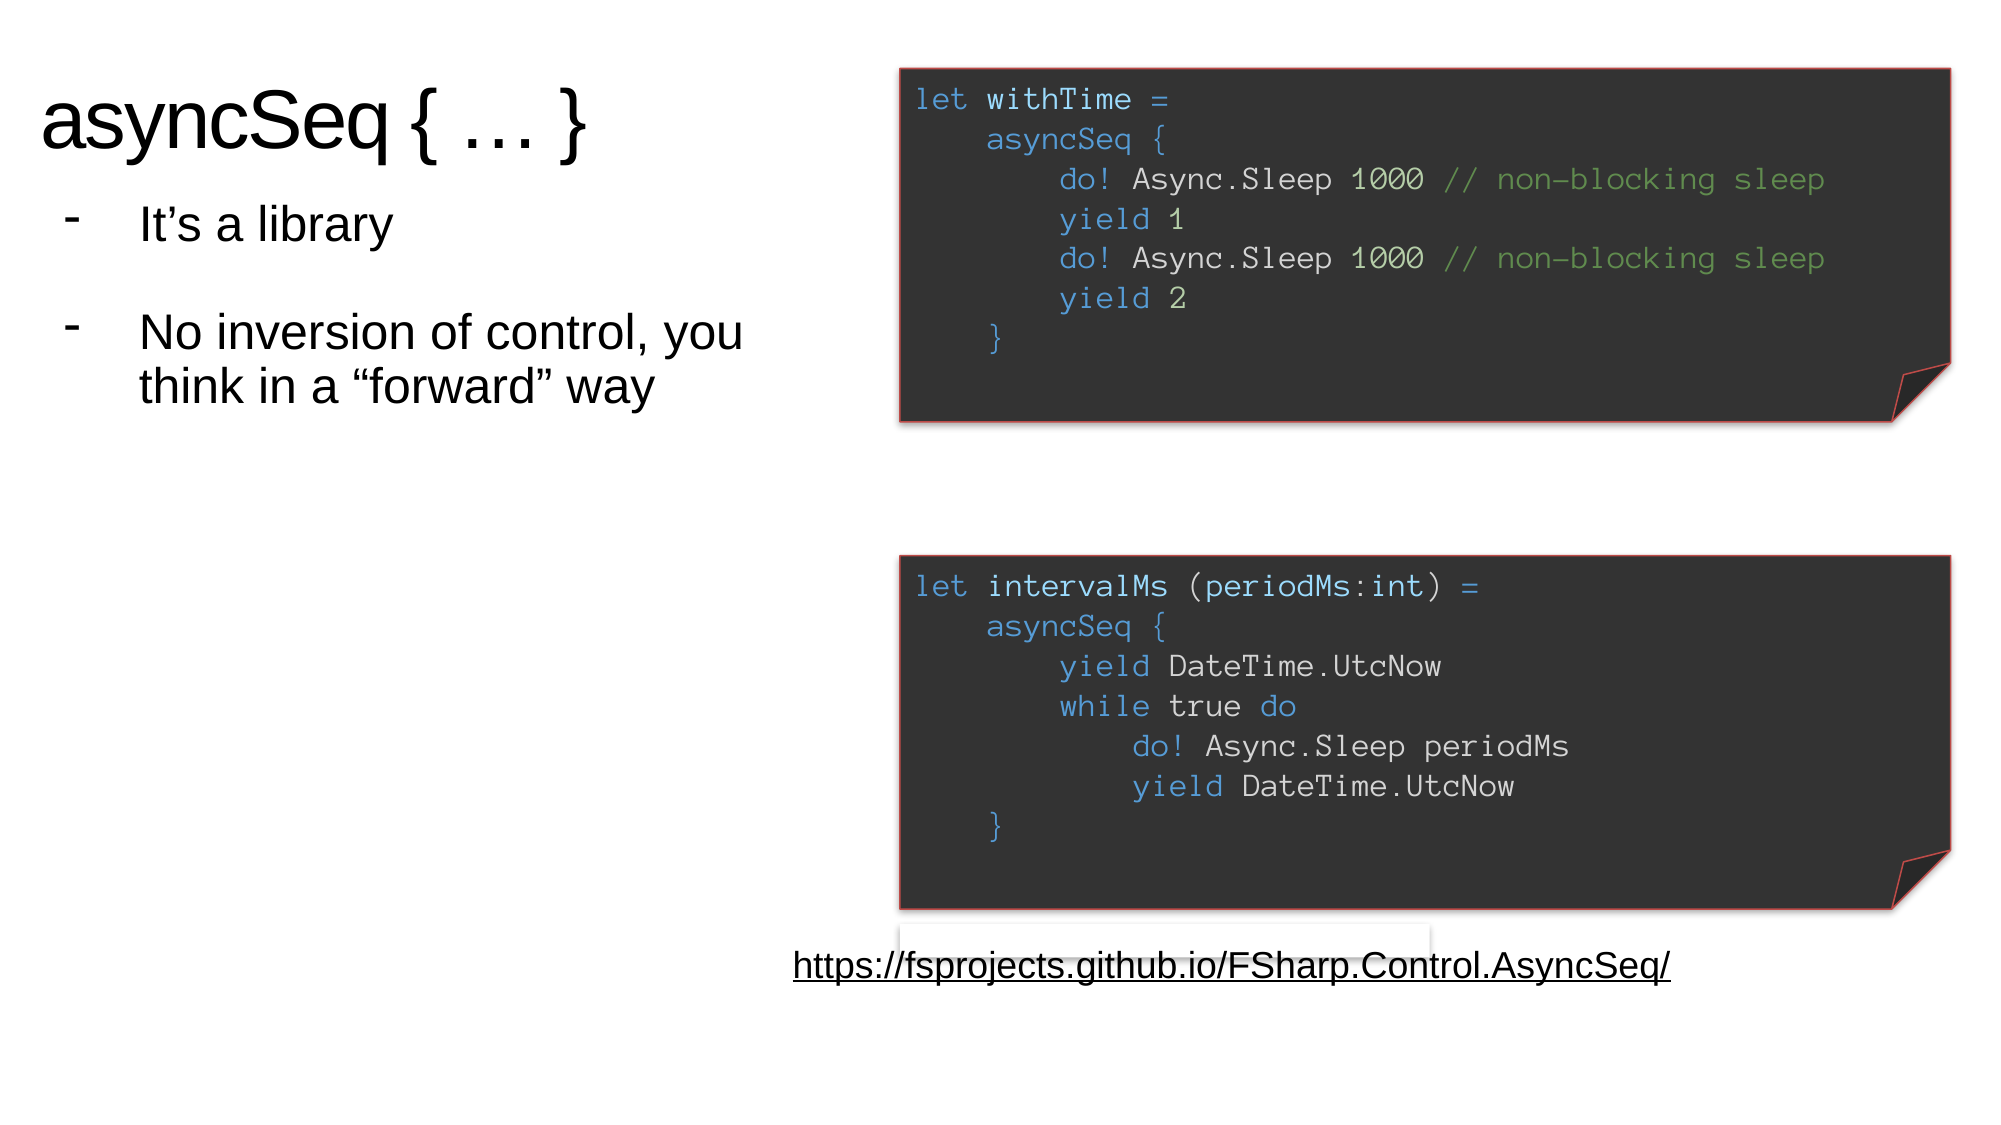

let withTime =
    asyncSeq {
        do! Async.Sleep 1000 // non-blocking sleep
        yield 1
        do! Async.Sleep 1000 // non-blocking sleep
        yield 2
    }
# asyncSeq { … }
It’s a library

No inversion of control, you think in a “forward” way

let intervalMs (periodMs:int) =
    asyncSeq {
        yield DateTime.UtcNow
        while true do
            do! Async.Sleep periodMs
            yield DateTime.UtcNow
    }
v.

https://fsprojects.github.io/FSharp.Control.AsyncSeq/